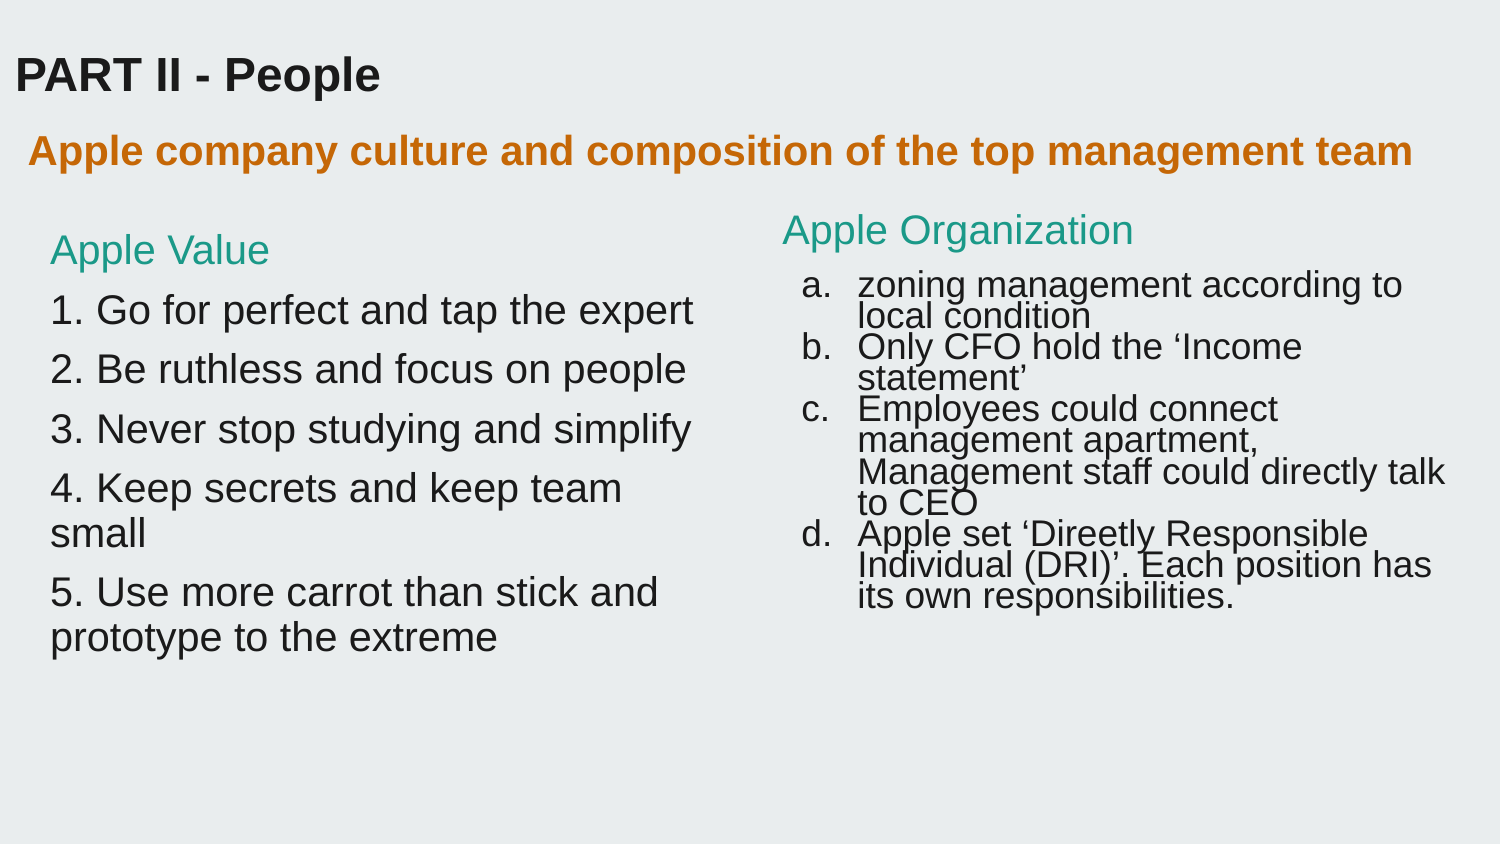

PART II - People
Apple company culture and composition of the top management team
Apple Organization
zoning management according to local condition
Only CFO hold the ‘Income statement’
Employees could connect management apartment, Management staff could directly talk to CEO
Apple set ‘Direetly Responsible Individual (DRI)’. Each position has its own responsibilities.

Apple Value
1. Go for perfect and tap the expert
2. Be ruthless and focus on people
3. Never stop studying and simplify
4. Keep secrets and keep team small
5. Use more carrot than stick and prototype to the extreme